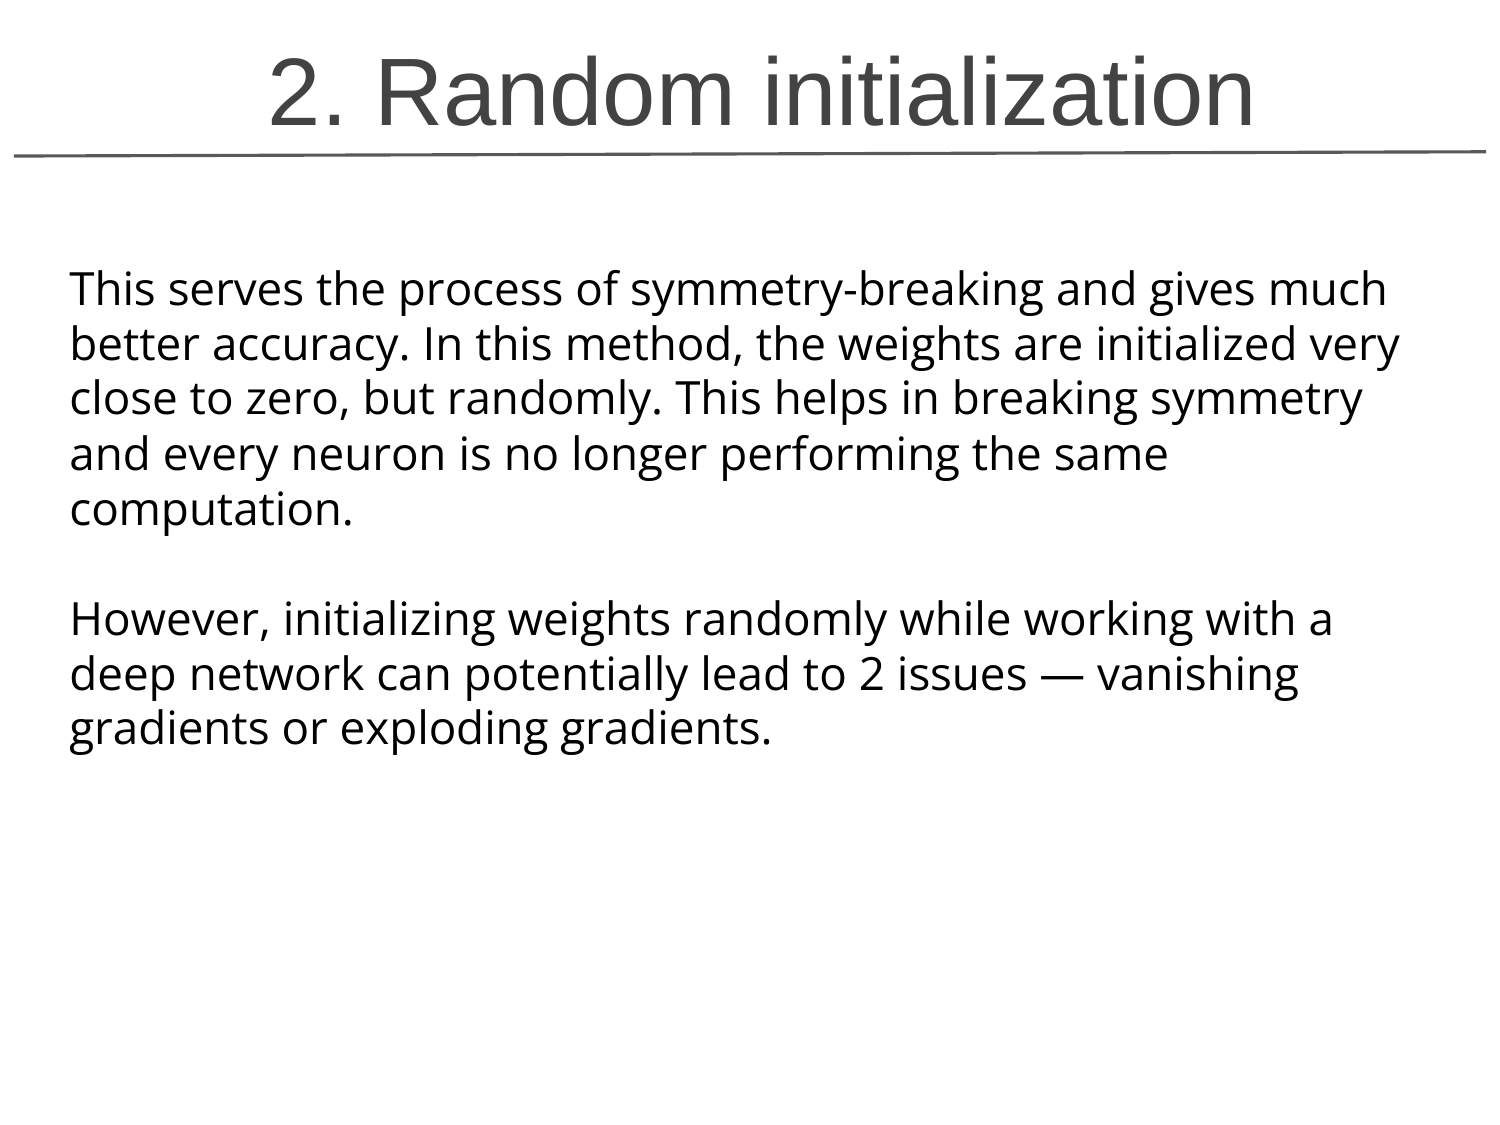

2. Random initialization

This serves the process of symmetry-breaking and gives much better accuracy. In this method, the weights are initialized very close to zero, but randomly. This helps in breaking symmetry and every neuron is no longer performing the same computation.

However, initializing weights randomly while working with a deep network can potentially lead to 2 issues — vanishing gradients or exploding gradients.